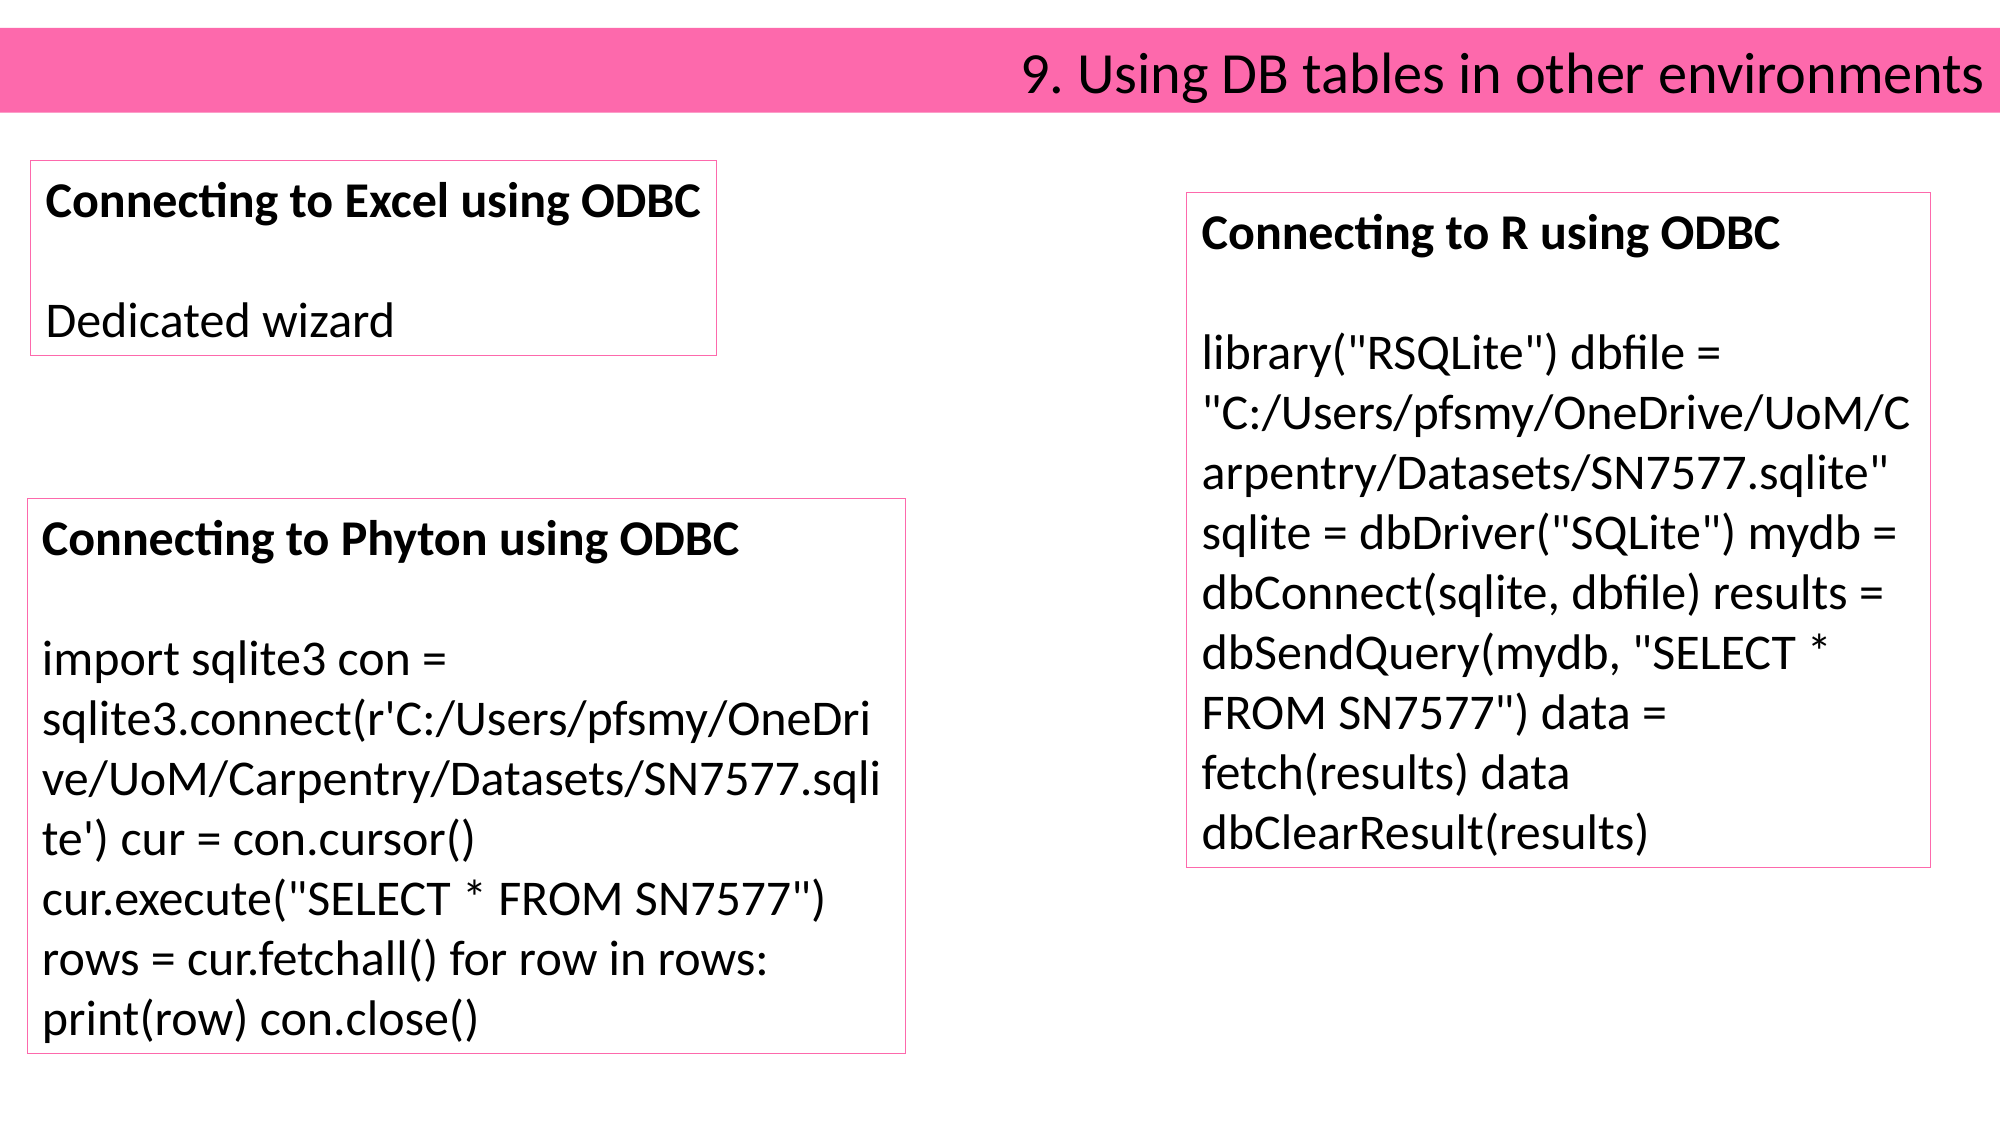

9. Using DB tables in other environments
Connecting to Excel using ODBC

Dedicated wizard
Connecting to R using ODBC

library("RSQLite") dbfile = "C:/Users/pfsmy/OneDrive/UoM/Carpentry/Datasets/SN7577.sqlite" sqlite = dbDriver("SQLite") mydb = dbConnect(sqlite, dbfile) results = dbSendQuery(mydb, "SELECT * FROM SN7577") data = fetch(results) data dbClearResult(results)
Connecting to Phyton using ODBC

import sqlite3 con = sqlite3.connect(r'C:/Users/pfsmy/OneDrive/UoM/Carpentry/Datasets/SN7577.sqlite') cur = con.cursor() cur.execute("SELECT * FROM SN7577") rows = cur.fetchall() for row in rows:    print(row) con.close()